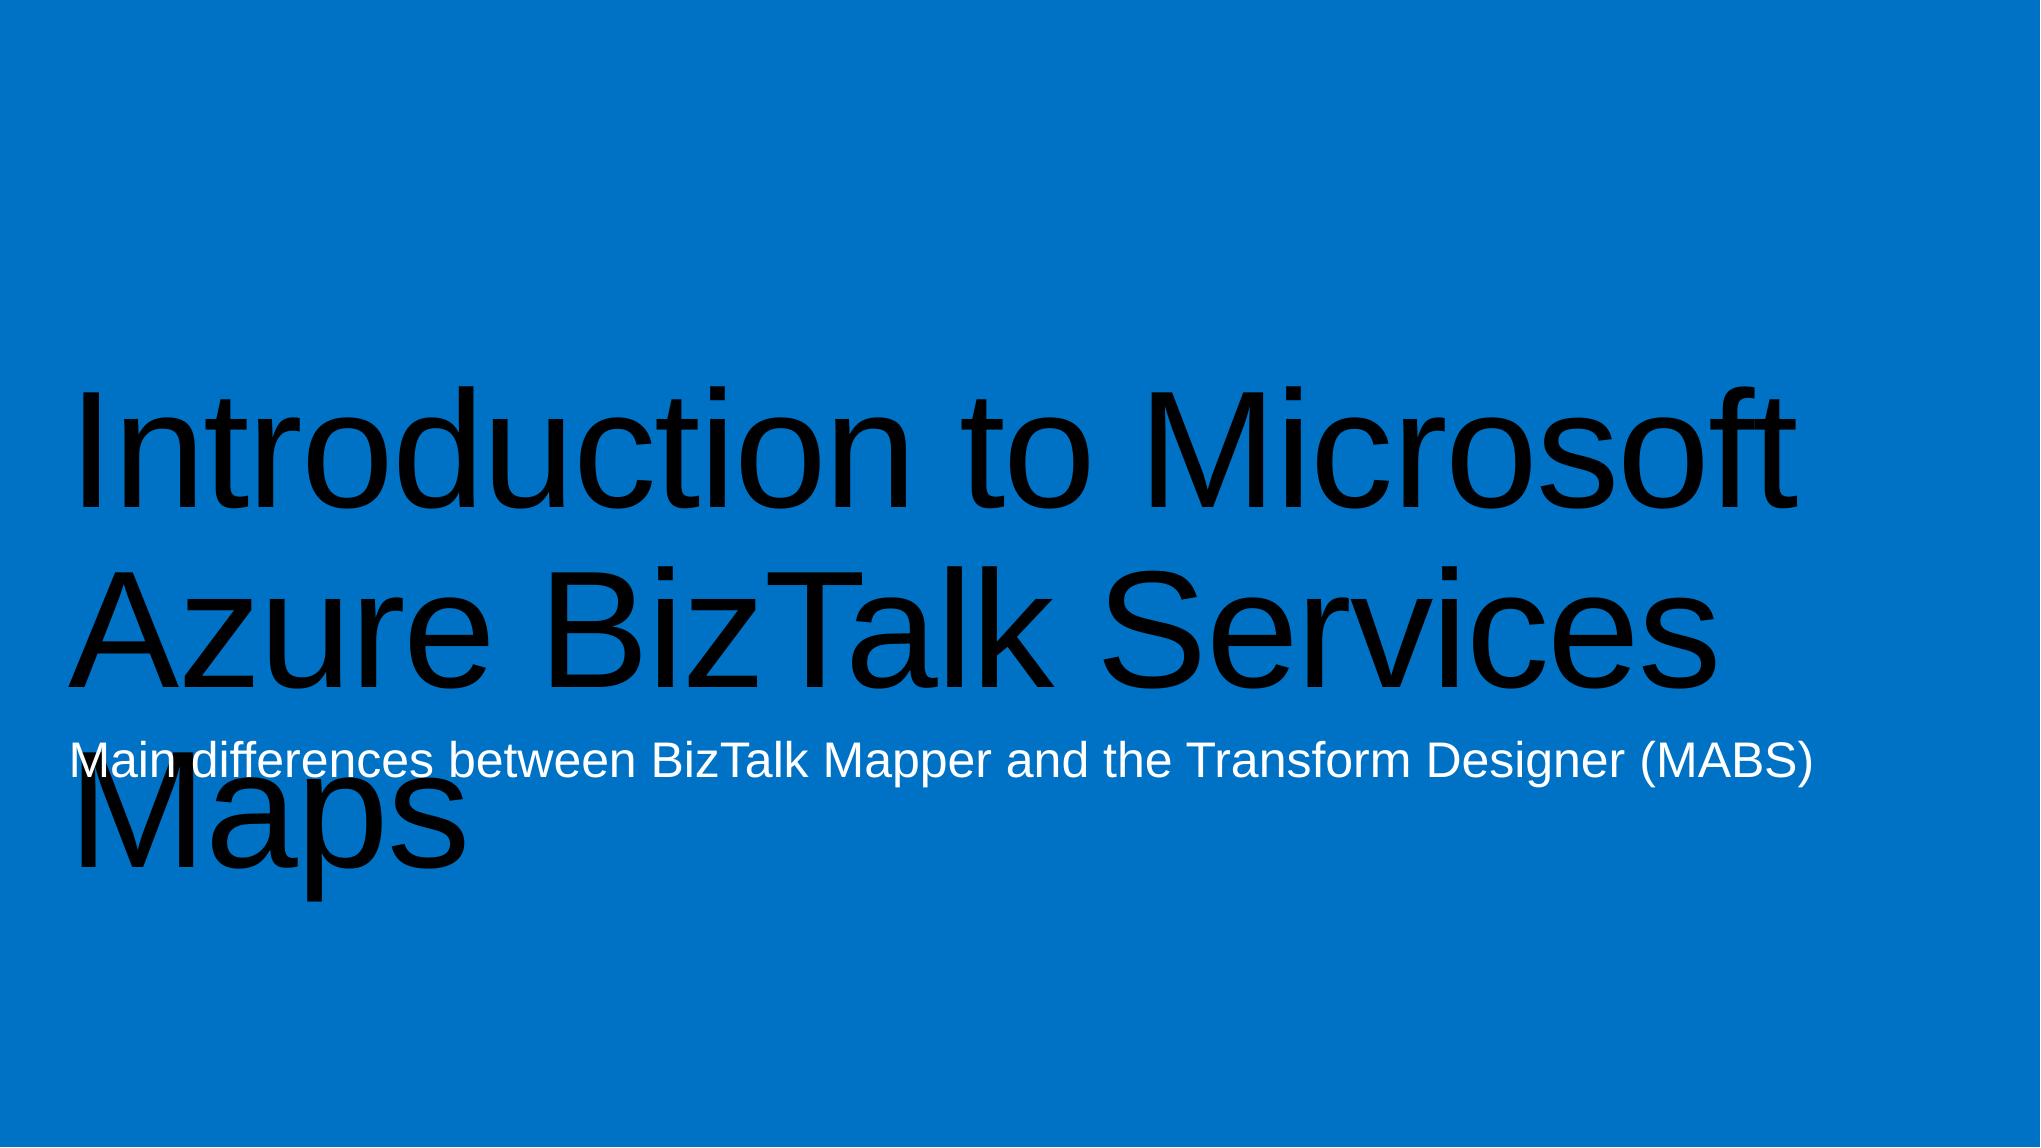

# Introduction to Microsoft Azure BizTalk Services Maps
Main differences between BizTalk Mapper and the Transform Designer (MABS)